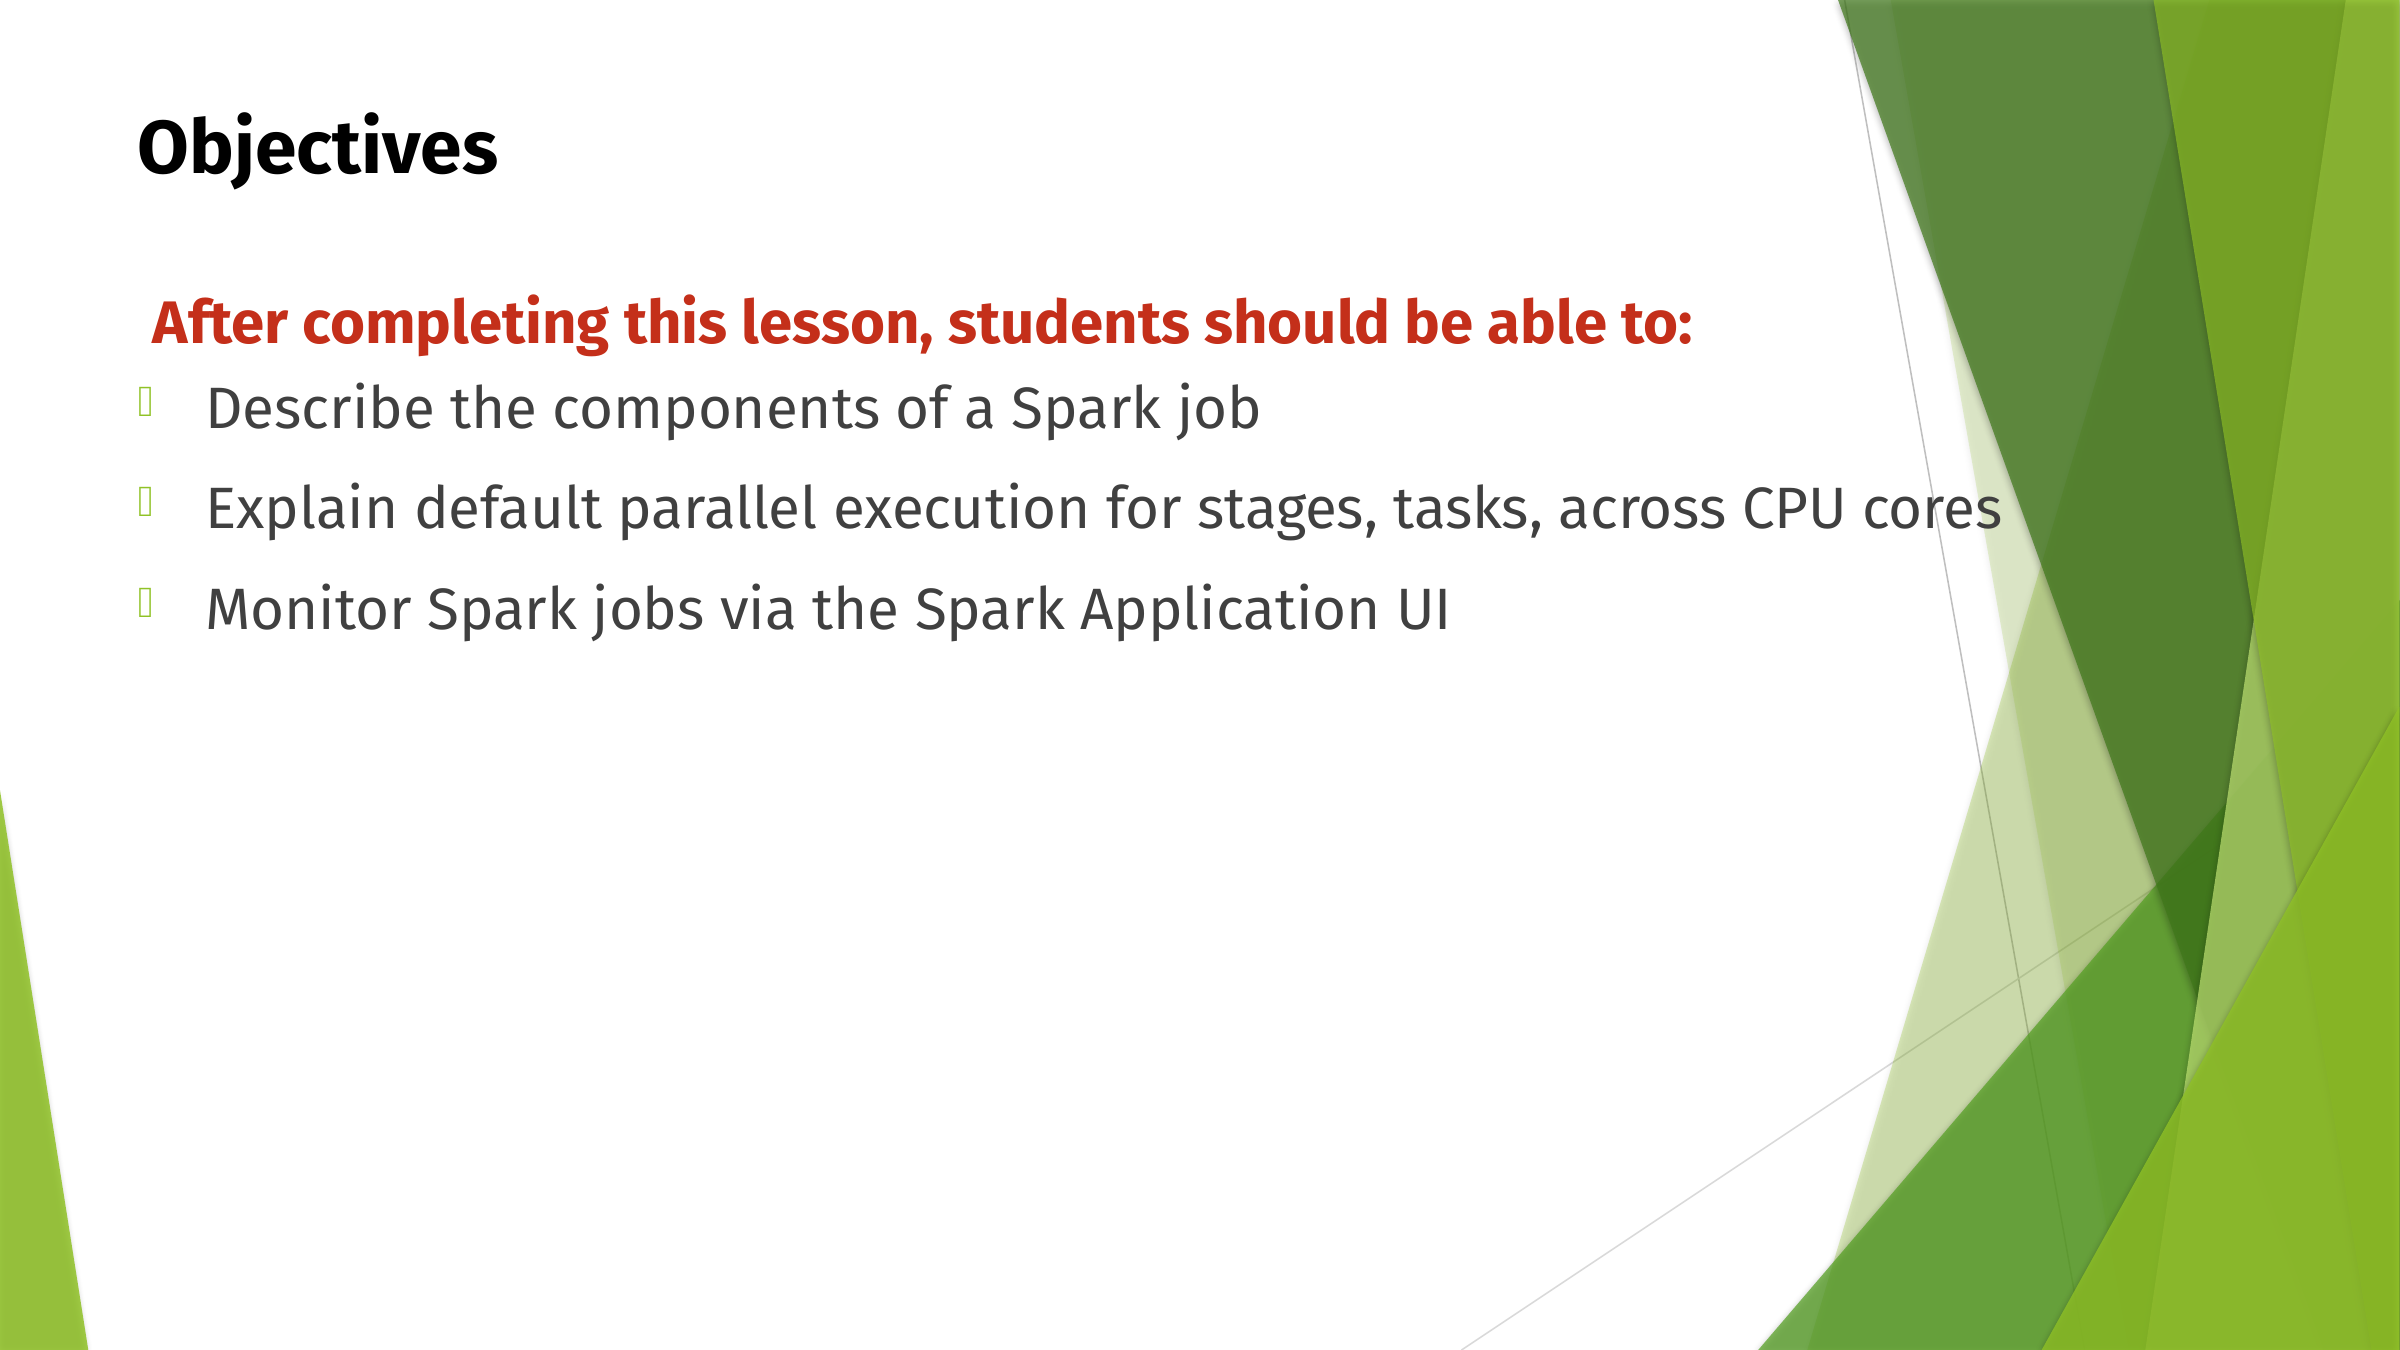

# Objectives
After completing this lesson, students should be able to:
Describe the components of a Spark job
Explain default parallel execution for stages, tasks, across CPU cores
Monitor Spark jobs via the Spark Application UI